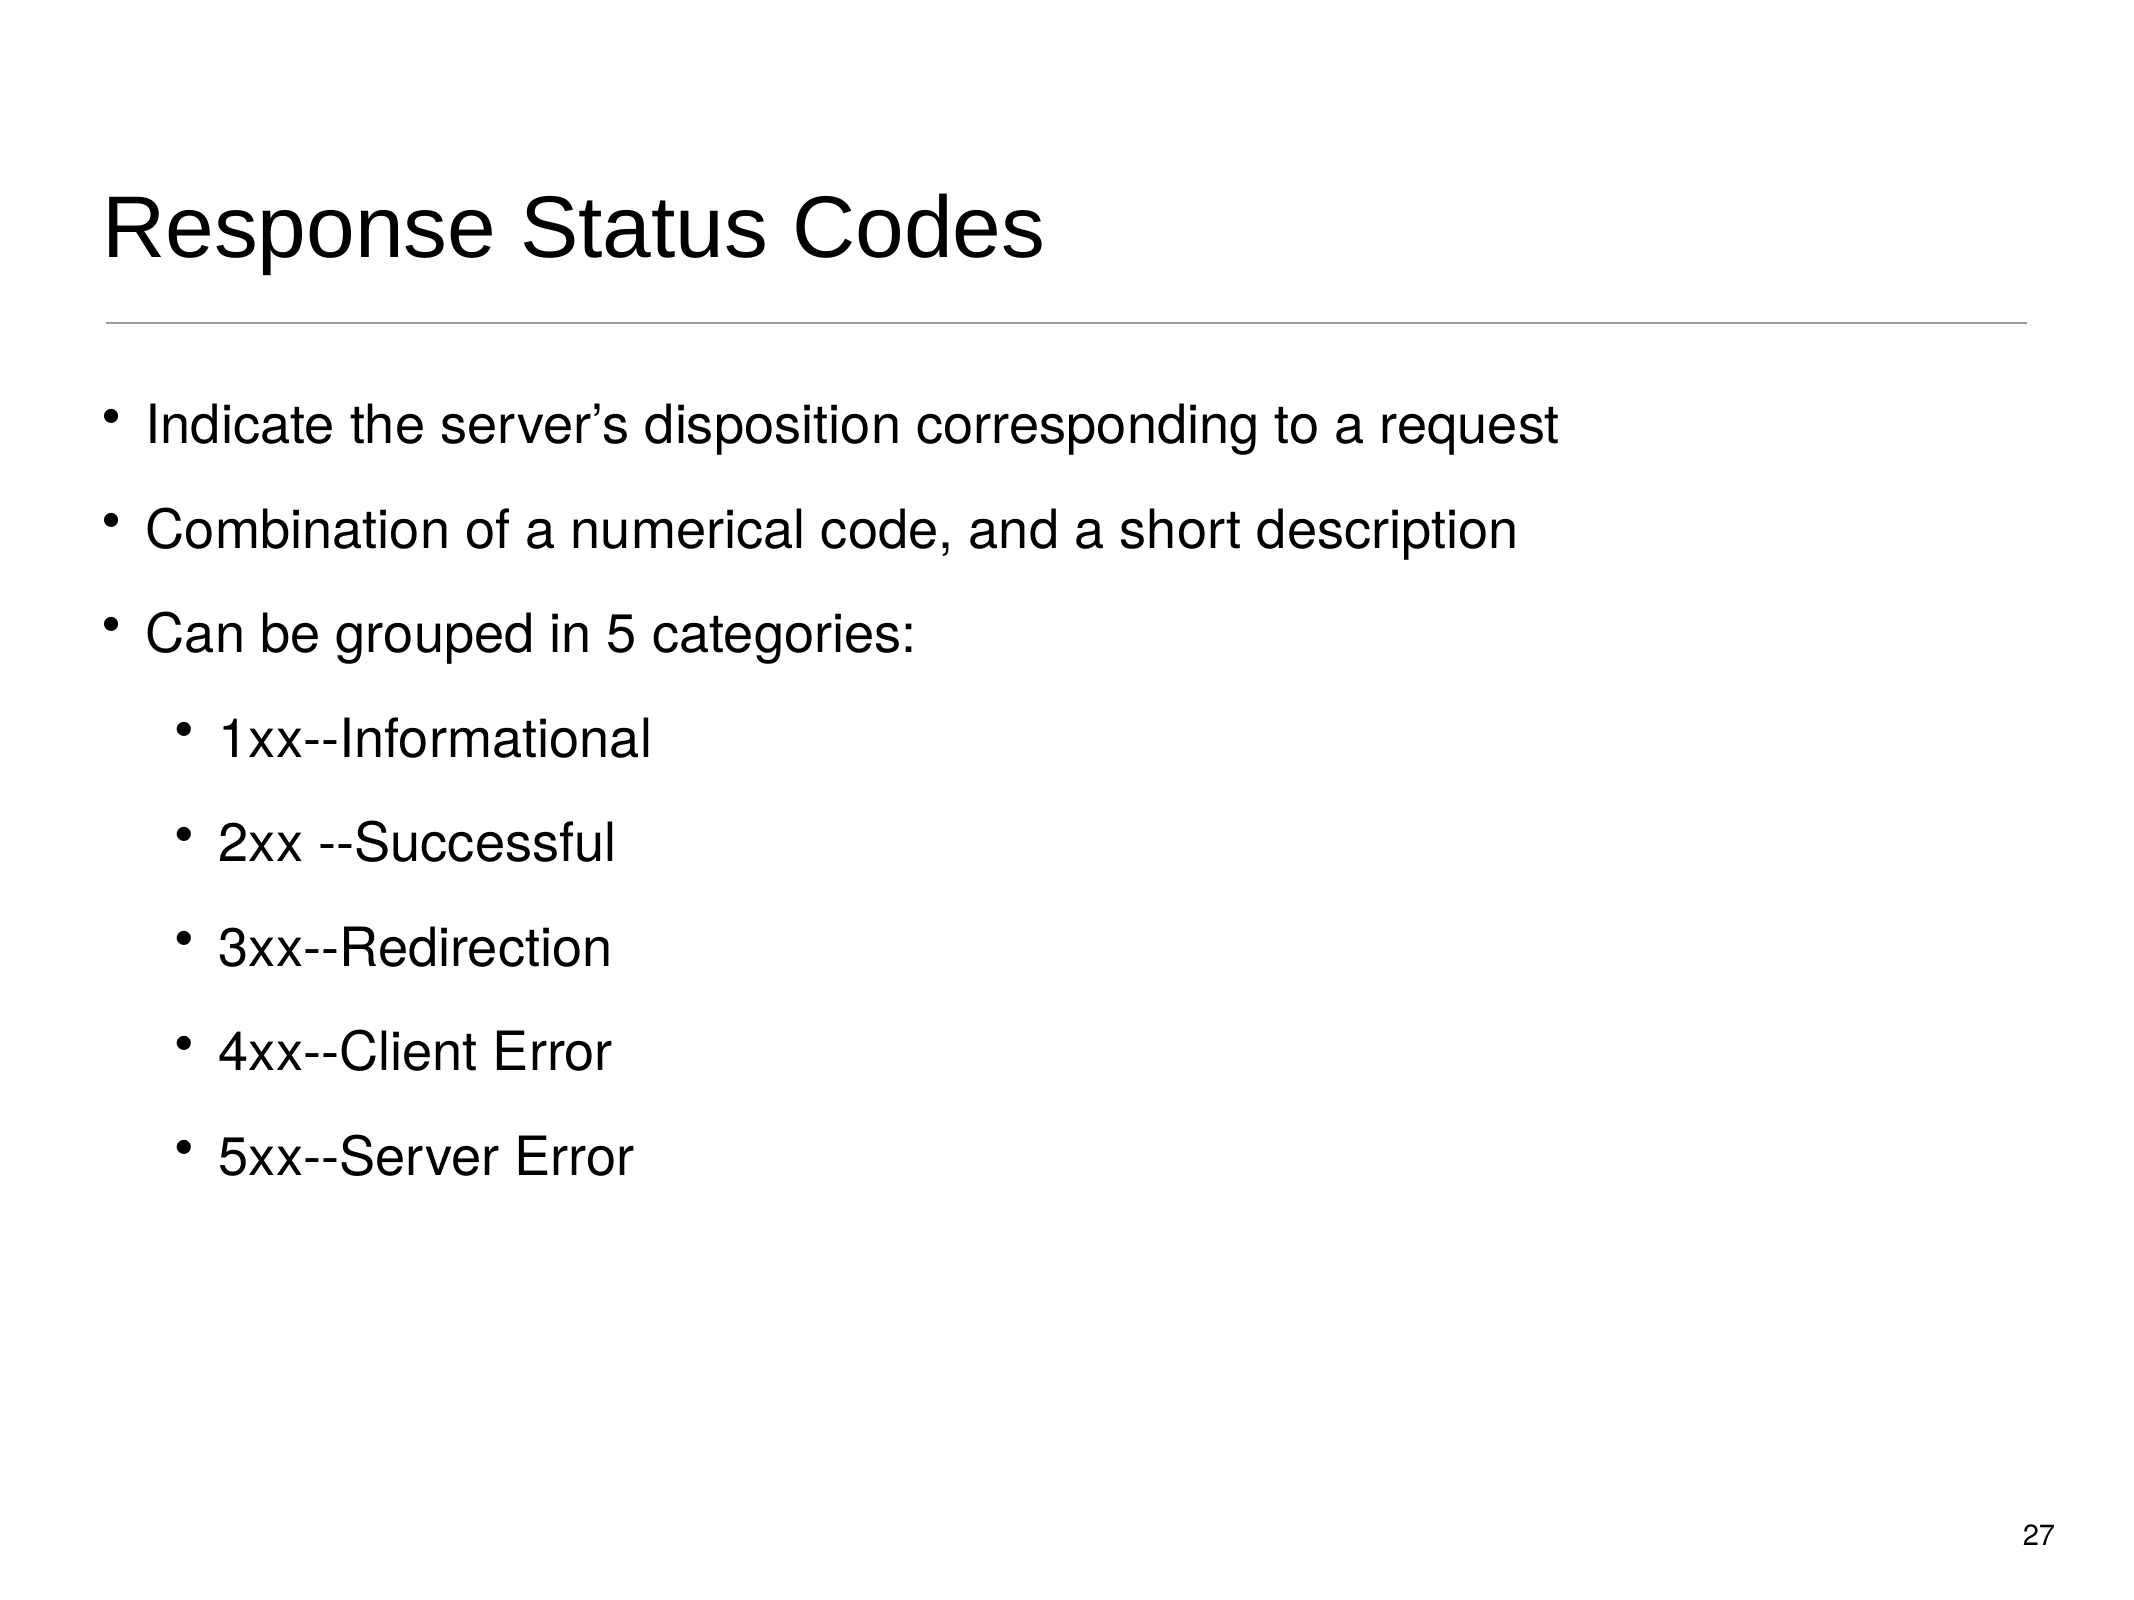

# Response Status Codes
Indicate the server’s disposition corresponding to a request
Combination of a numerical code, and a short description
Can be grouped in 5 categories:
1xx--Informational
2xx --Successful
3xx--Redirection
4xx--Client Error
5xx--Server Error
27